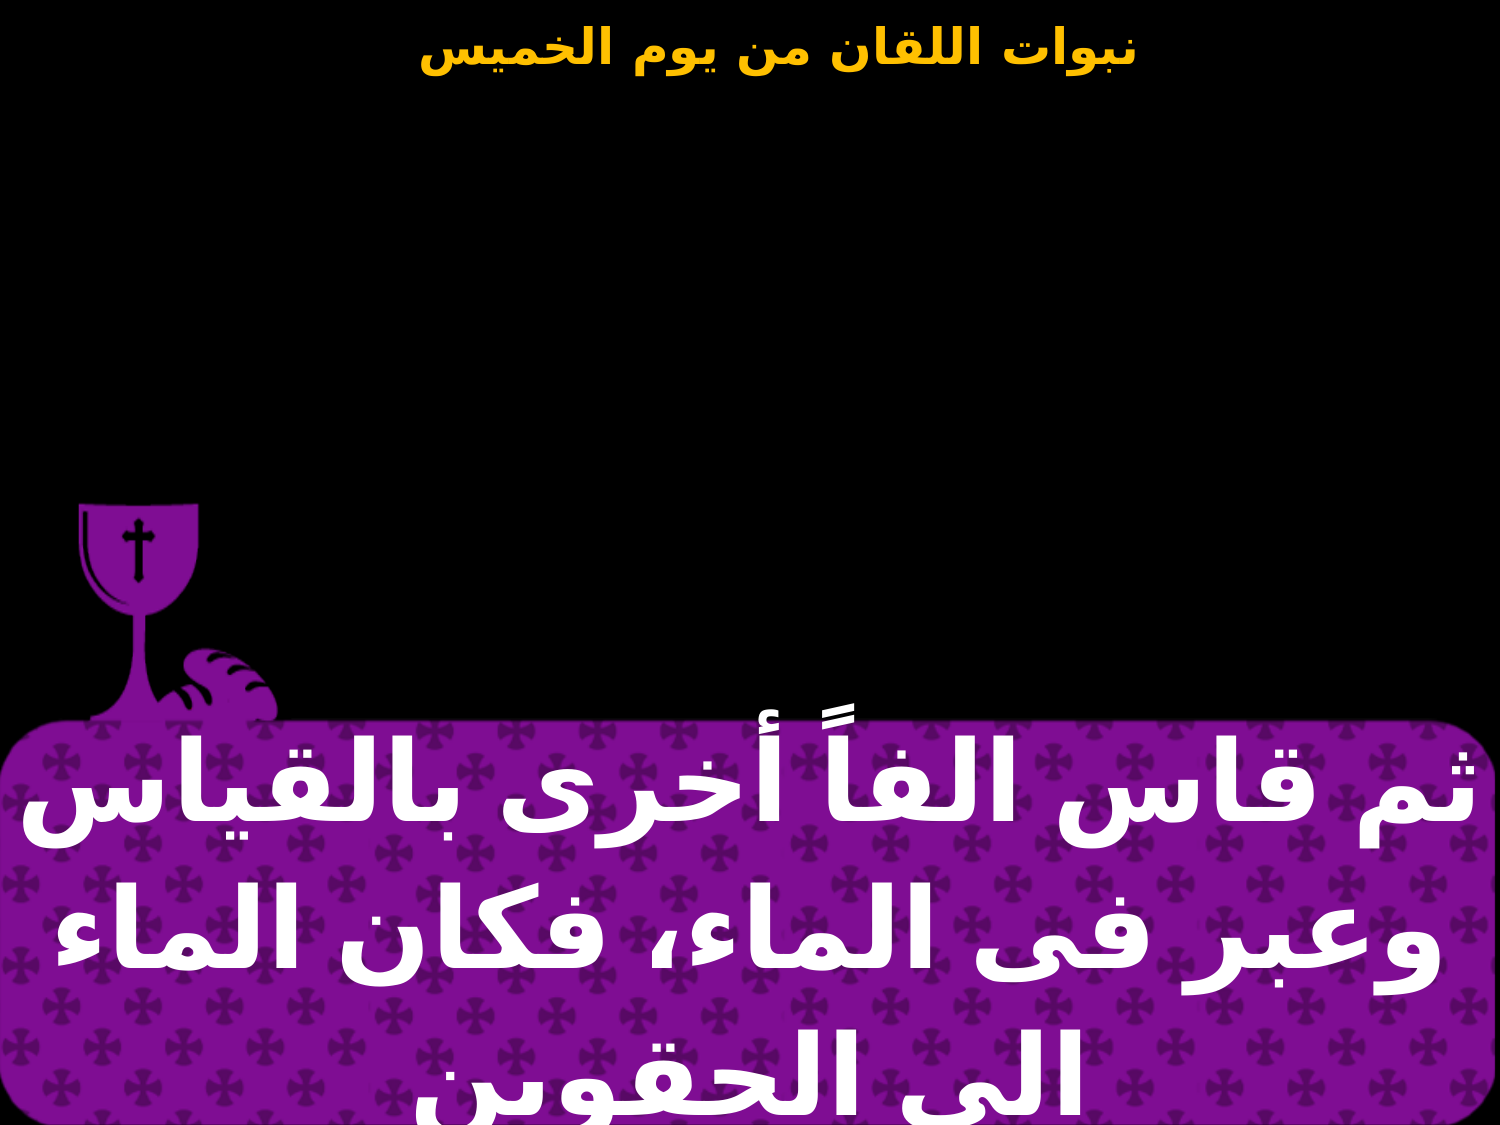

| ثم قاس الفاً أخرى بالقياس وعبر فى الماء، فكان الماء الى الحقوين |
| --- |